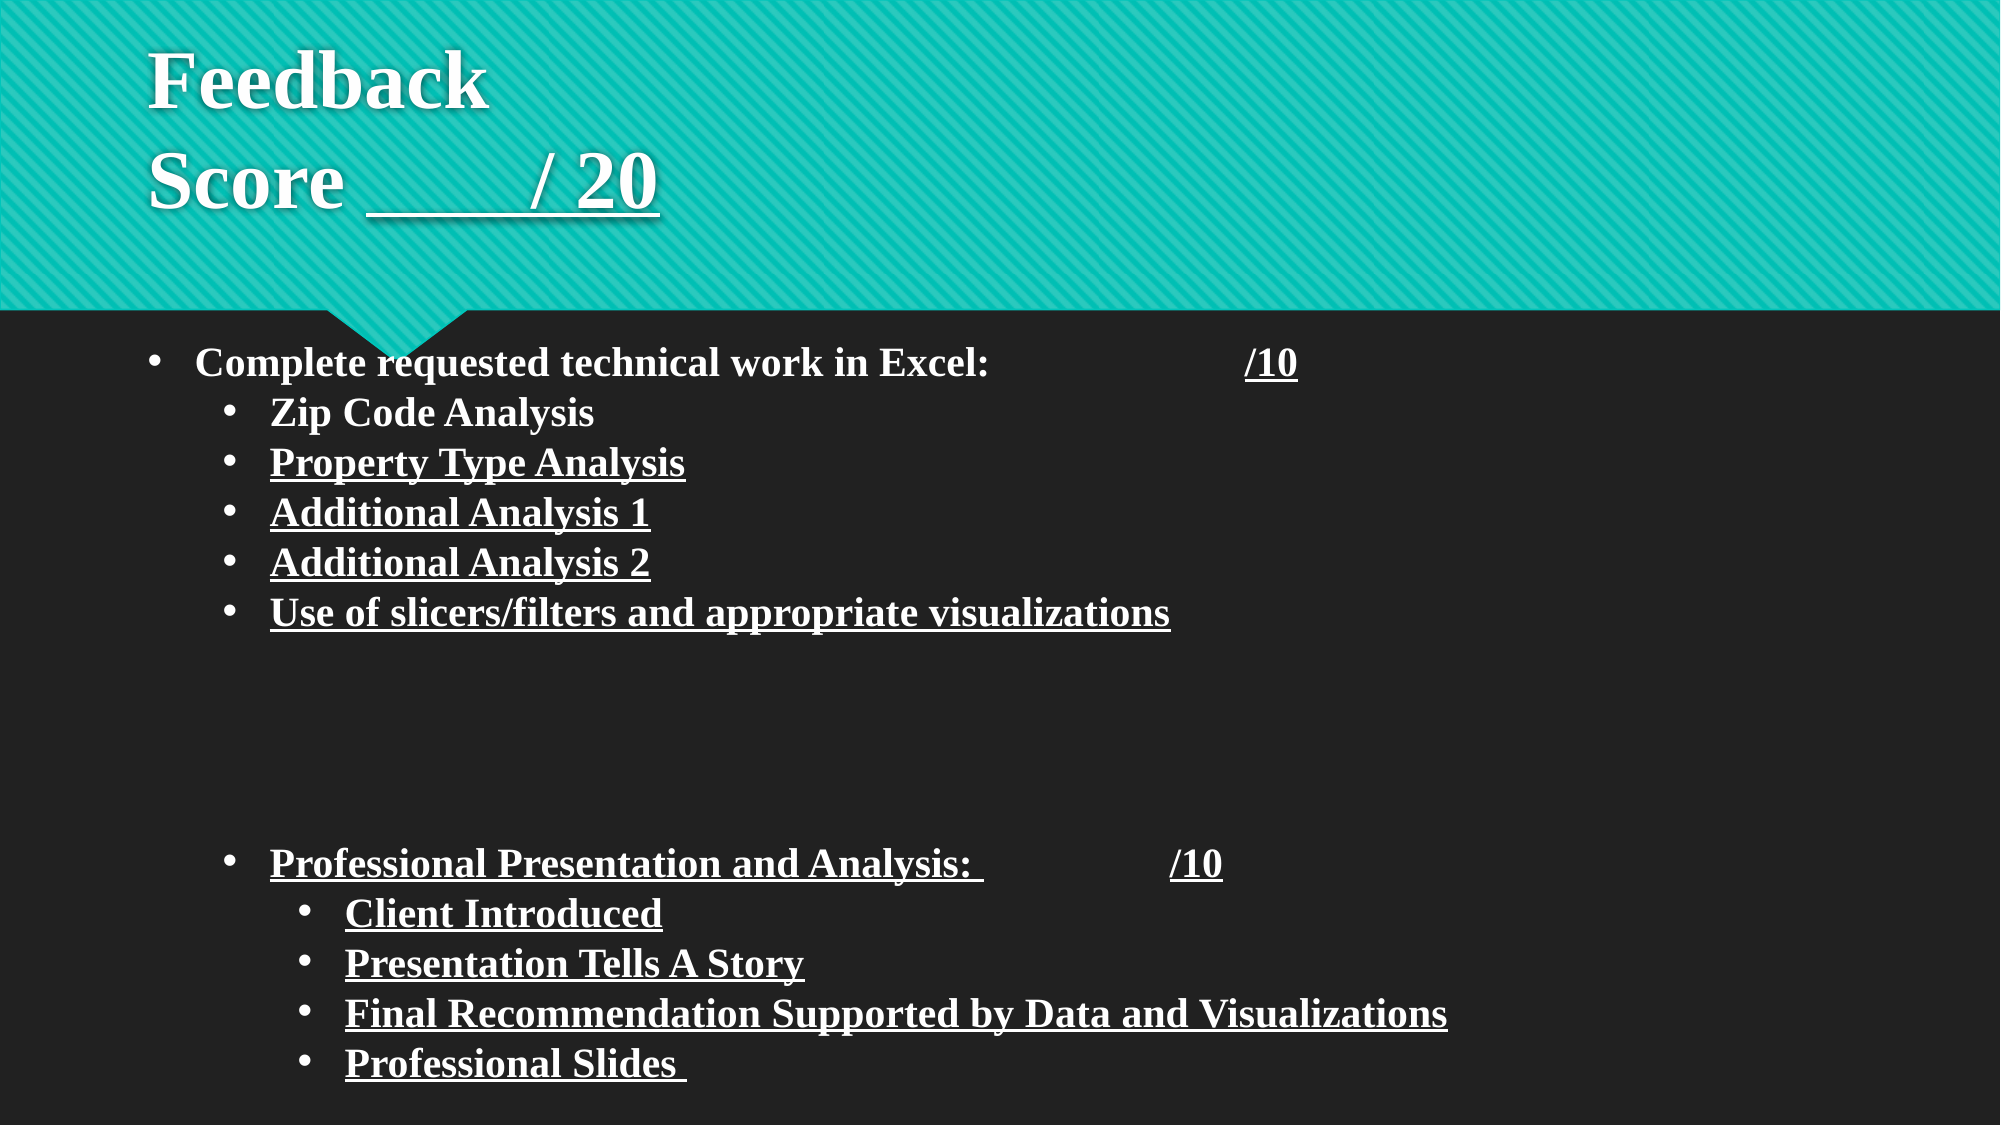

# Feedback									Score         / 20
Complete requested technical work in Excel:		/10
Zip Code Analysis
Property Type Analysis
Additional Analysis 1
Additional Analysis 2
Use of slicers/filters and appropriate visualizations

Professional Presentation and Analysis: 		/10
Client Introduced
Presentation Tells A Story
Final Recommendation Supported by Data and Visualizations
Professional Slides